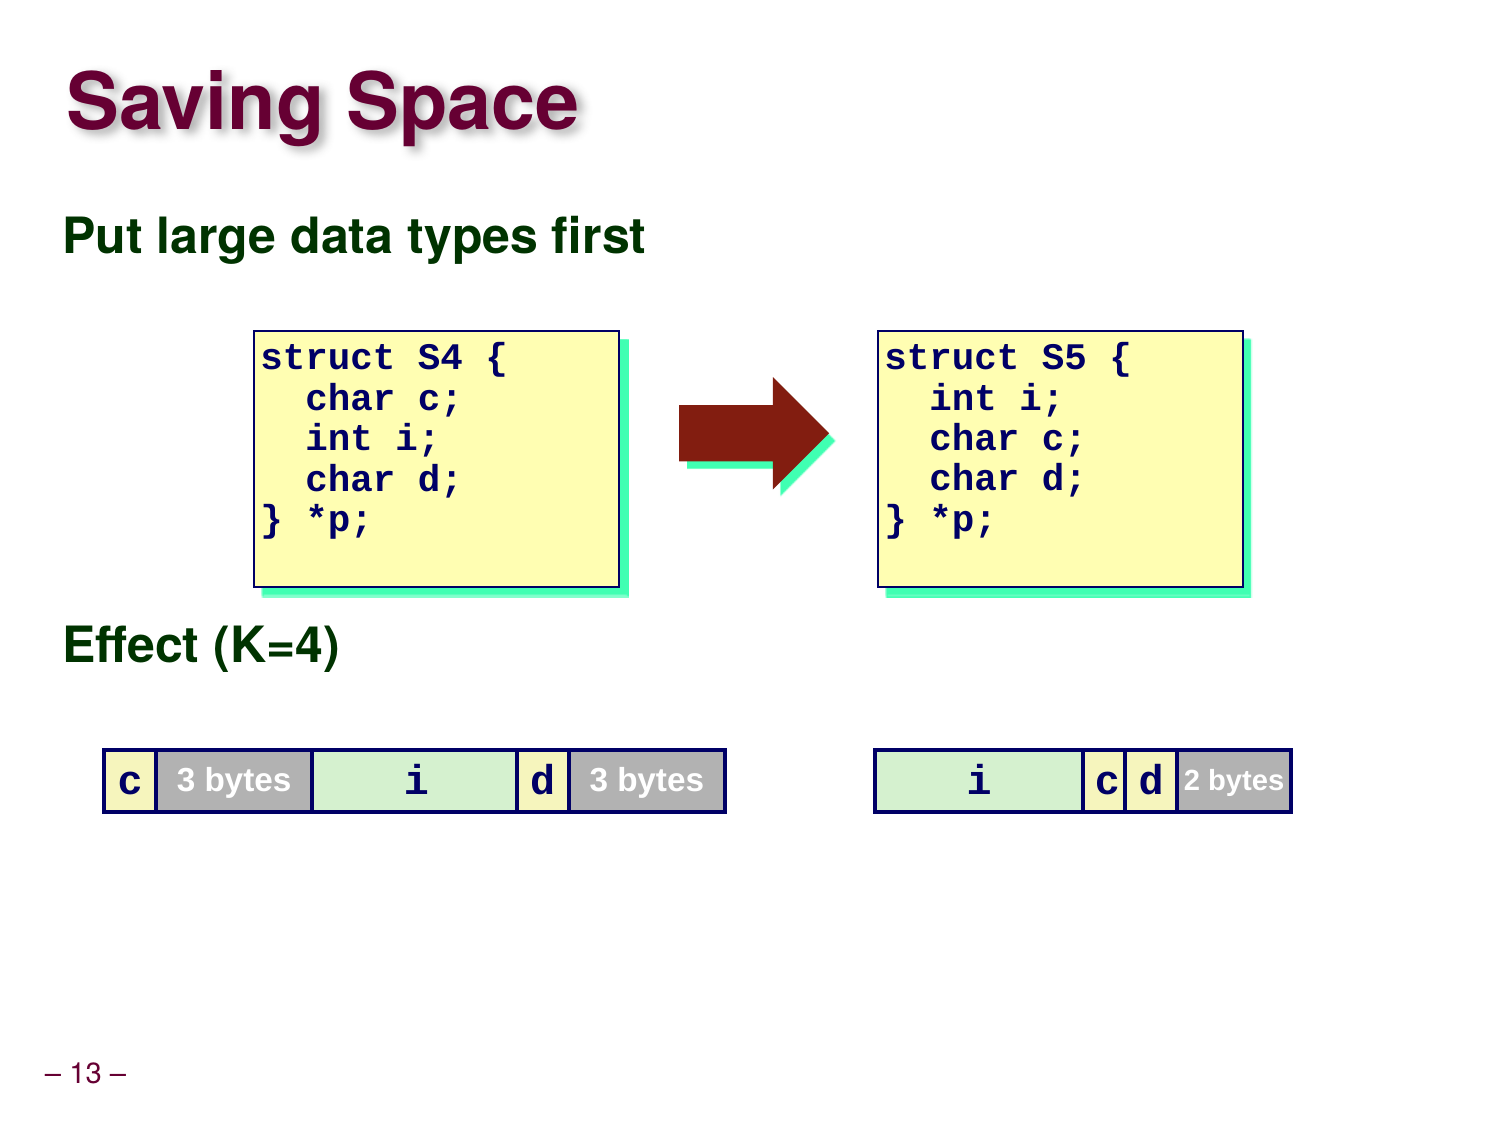

# Saving Space
Put large data types first

Effect (K=4)
struct S5 {
  int i;
  char c;
  char d;
} *p;

struct S4 {
  char c;
  int i;
  char d;
} *p;
c
3 bytes
i
d
3 bytes
i
c
d
2 bytes